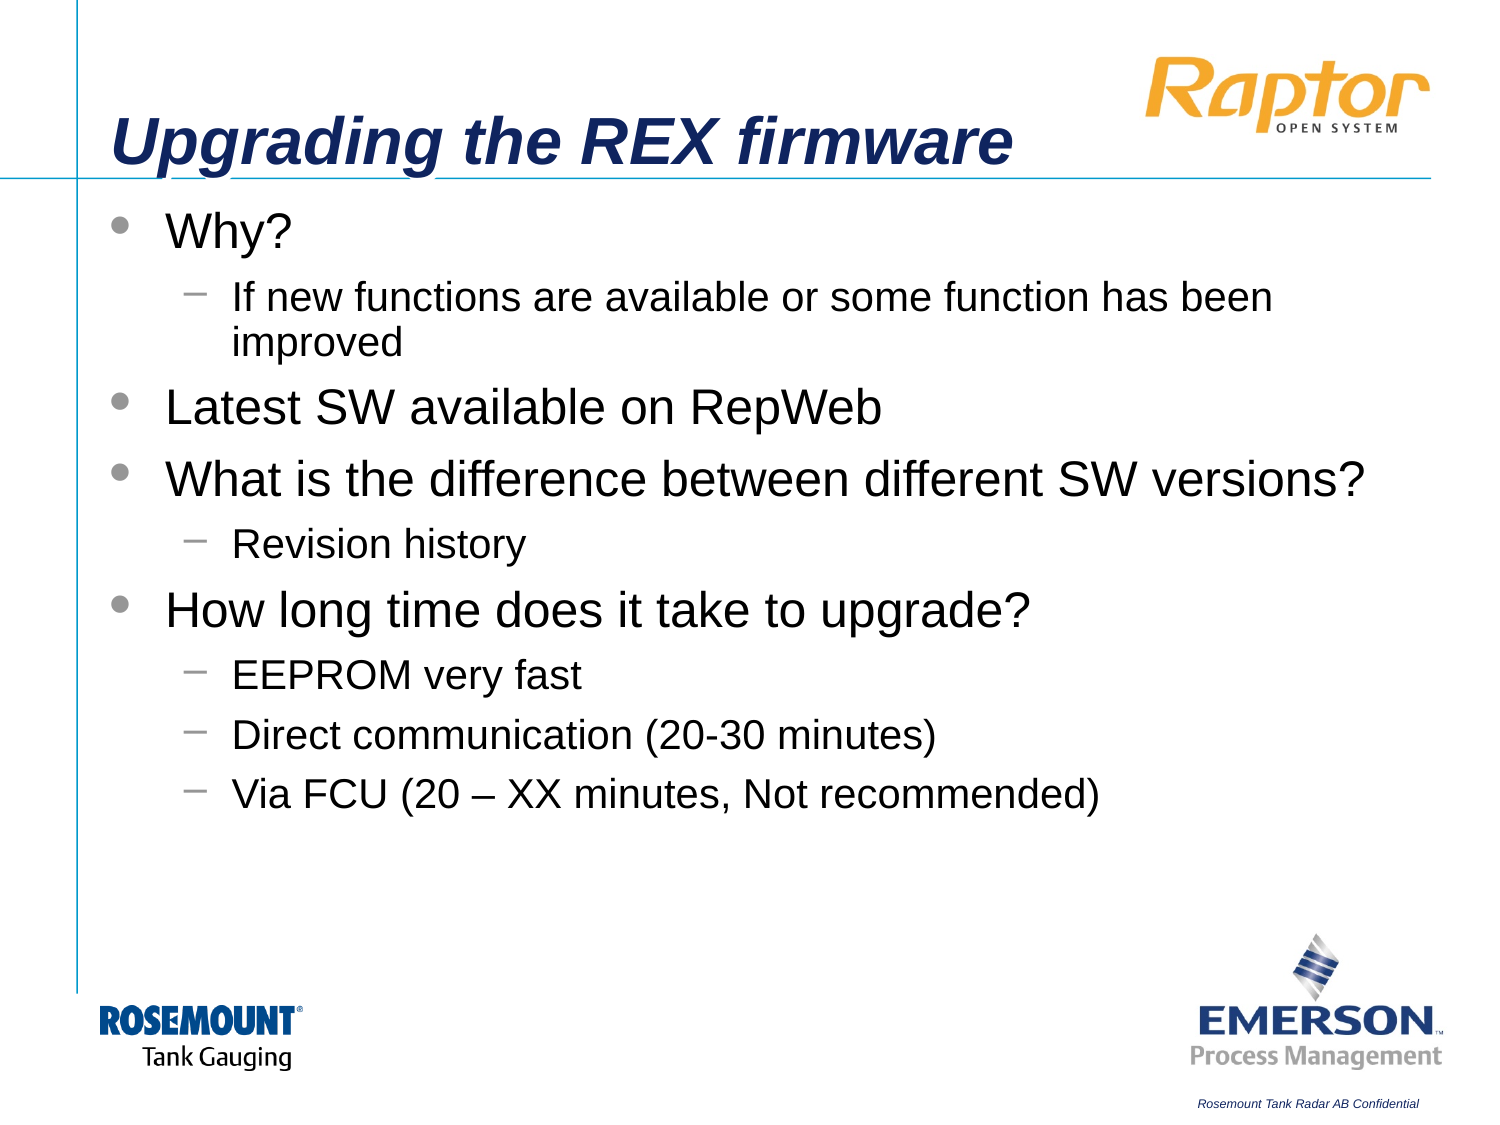

# Upgrading the REX firmware
Why?
If new functions are available or some function has been improved
Latest SW available on RepWeb
What is the difference between different SW versions?
Revision history
How long time does it take to upgrade?
EEPROM very fast
Direct communication (20-30 minutes)
Via FCU (20 – XX minutes, Not recommended)